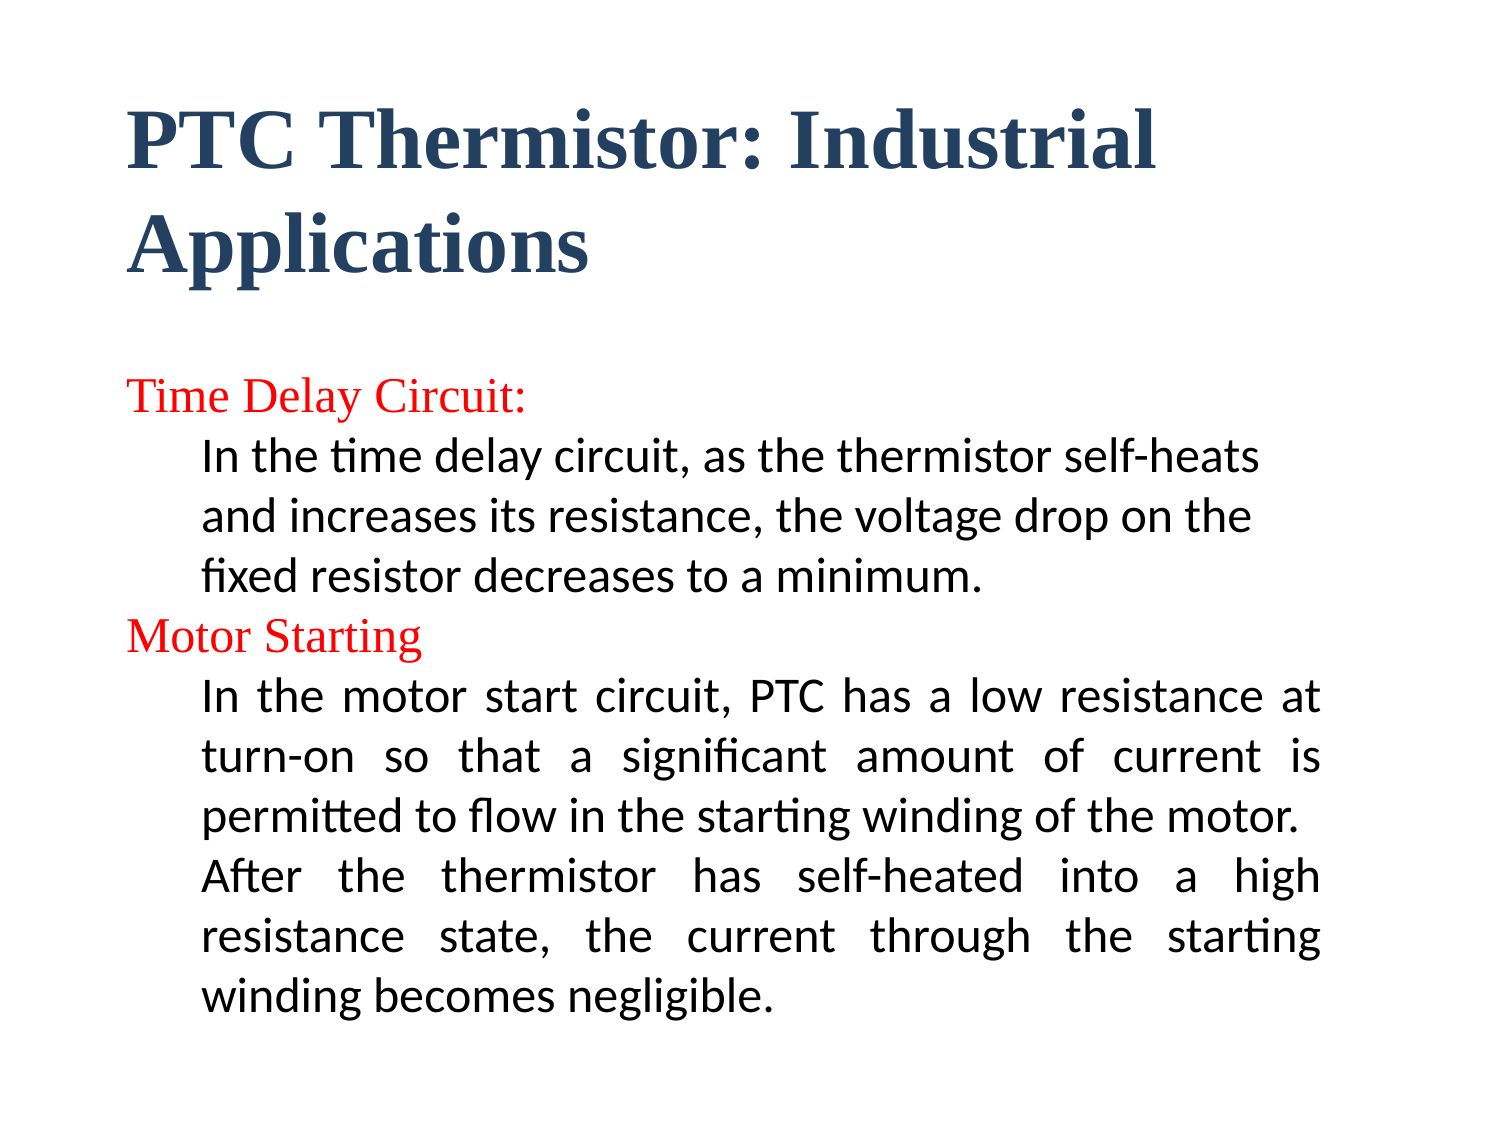

# PTC Thermistor: Industrial Applications
Time Delay Circuit:
In the time delay circuit, as the thermistor self-heats and increases its resistance, the voltage drop on the fixed resistor decreases to a minimum.
Motor Starting
In the motor start circuit, PTC has a low resistance at turn-on so that a significant amount of current is permitted to flow in the starting winding of the motor.
After the thermistor has self-heated into a high resistance state, the current through the starting winding becomes negligible.